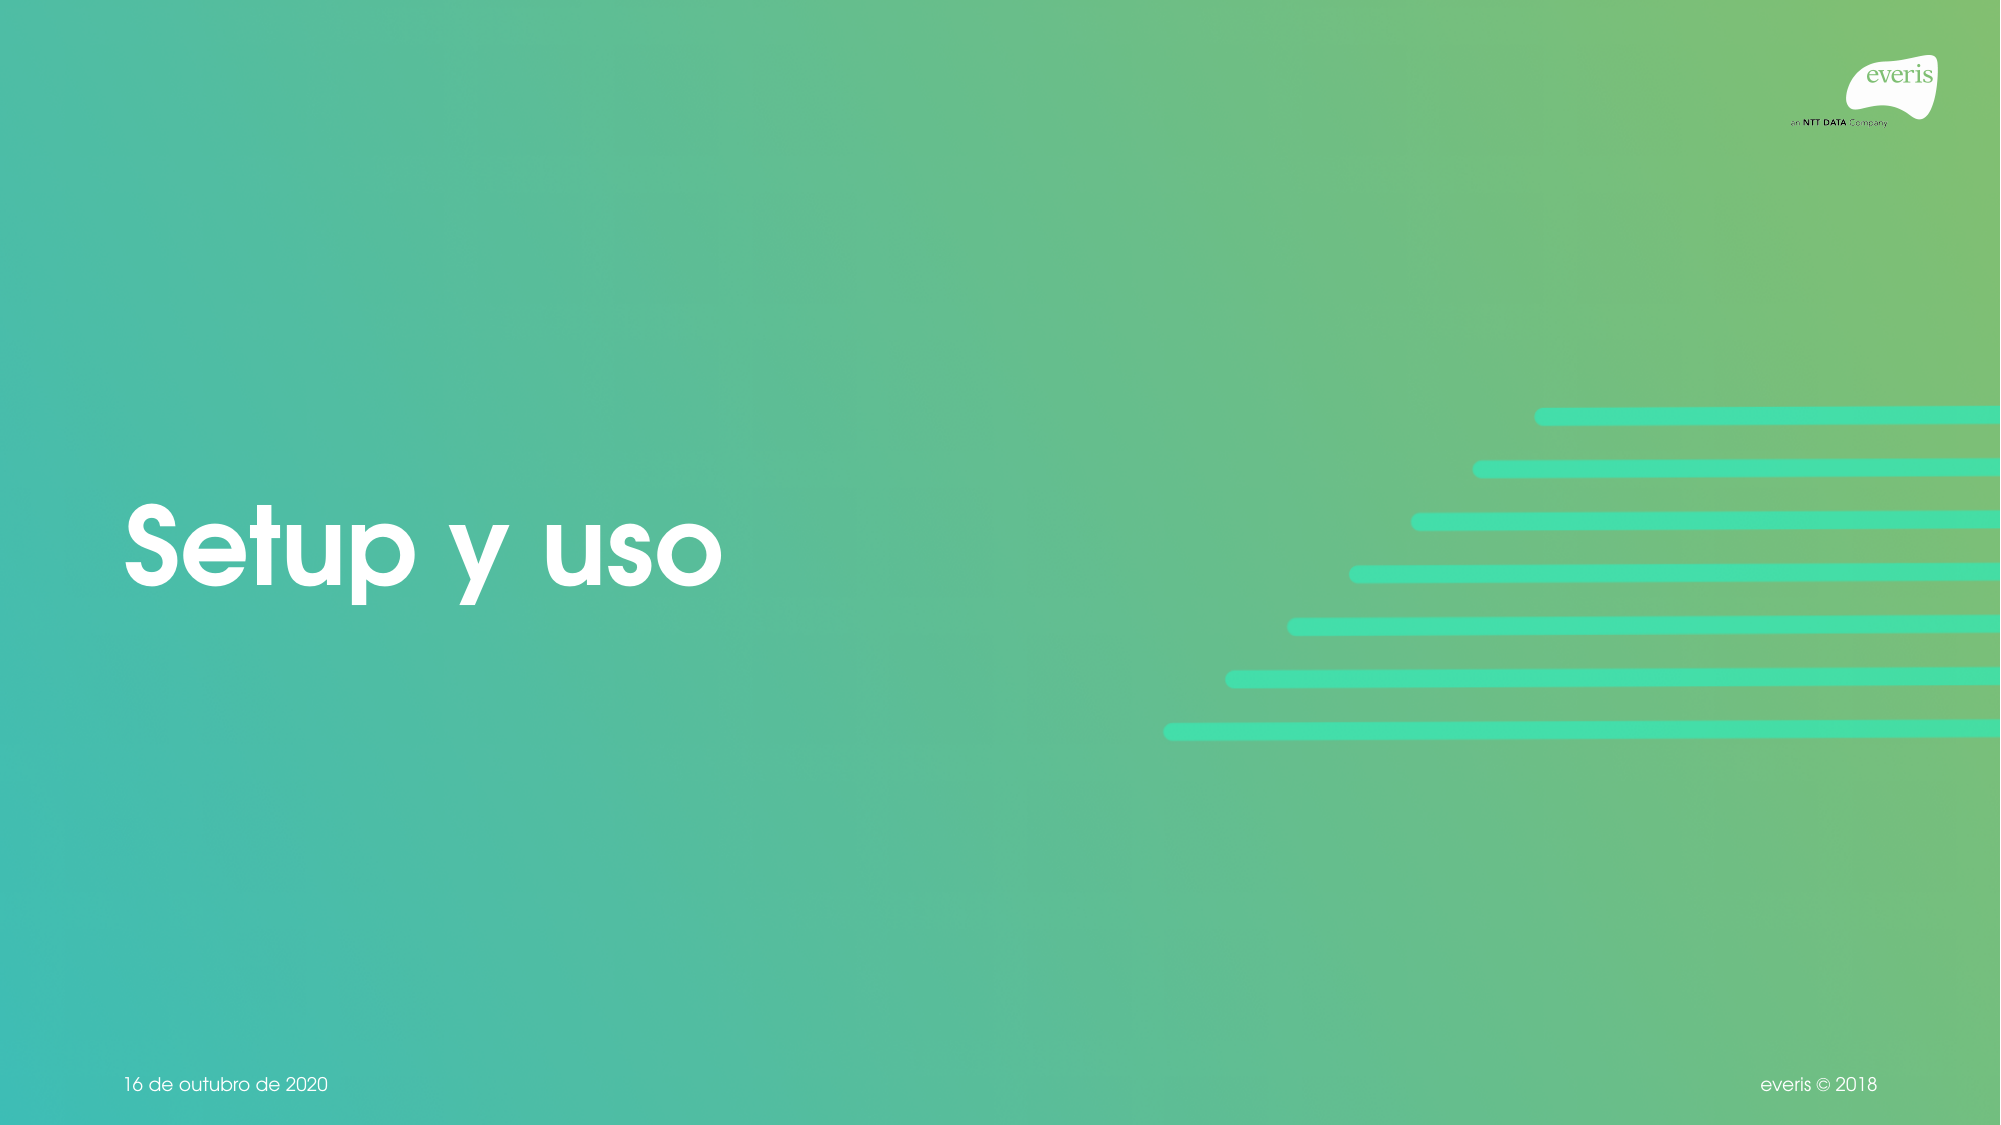

# Setup y uso

16 de outubro de 2020
everis © 2018